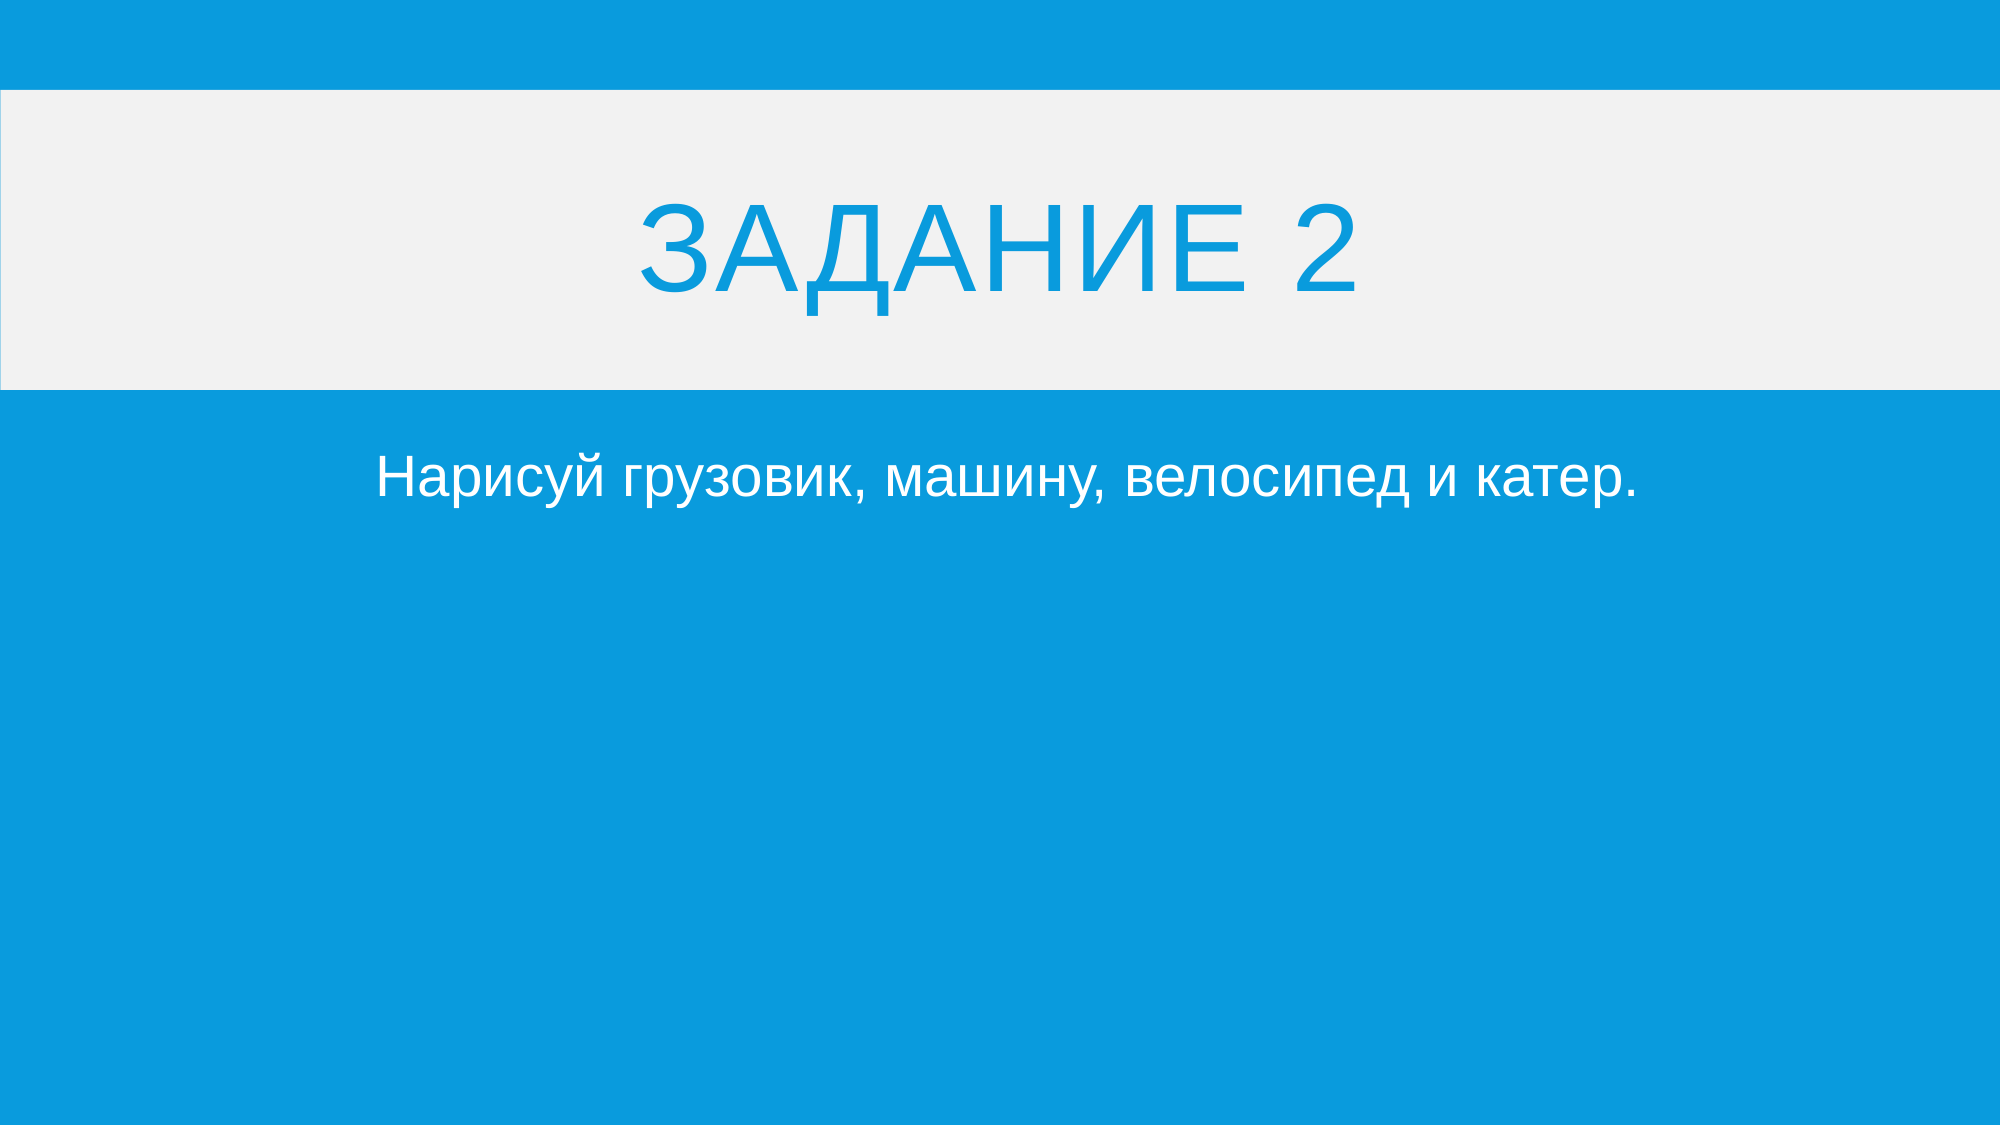

# Задание 2

 Нарисуй грузовик, машину, велосипед и катер.